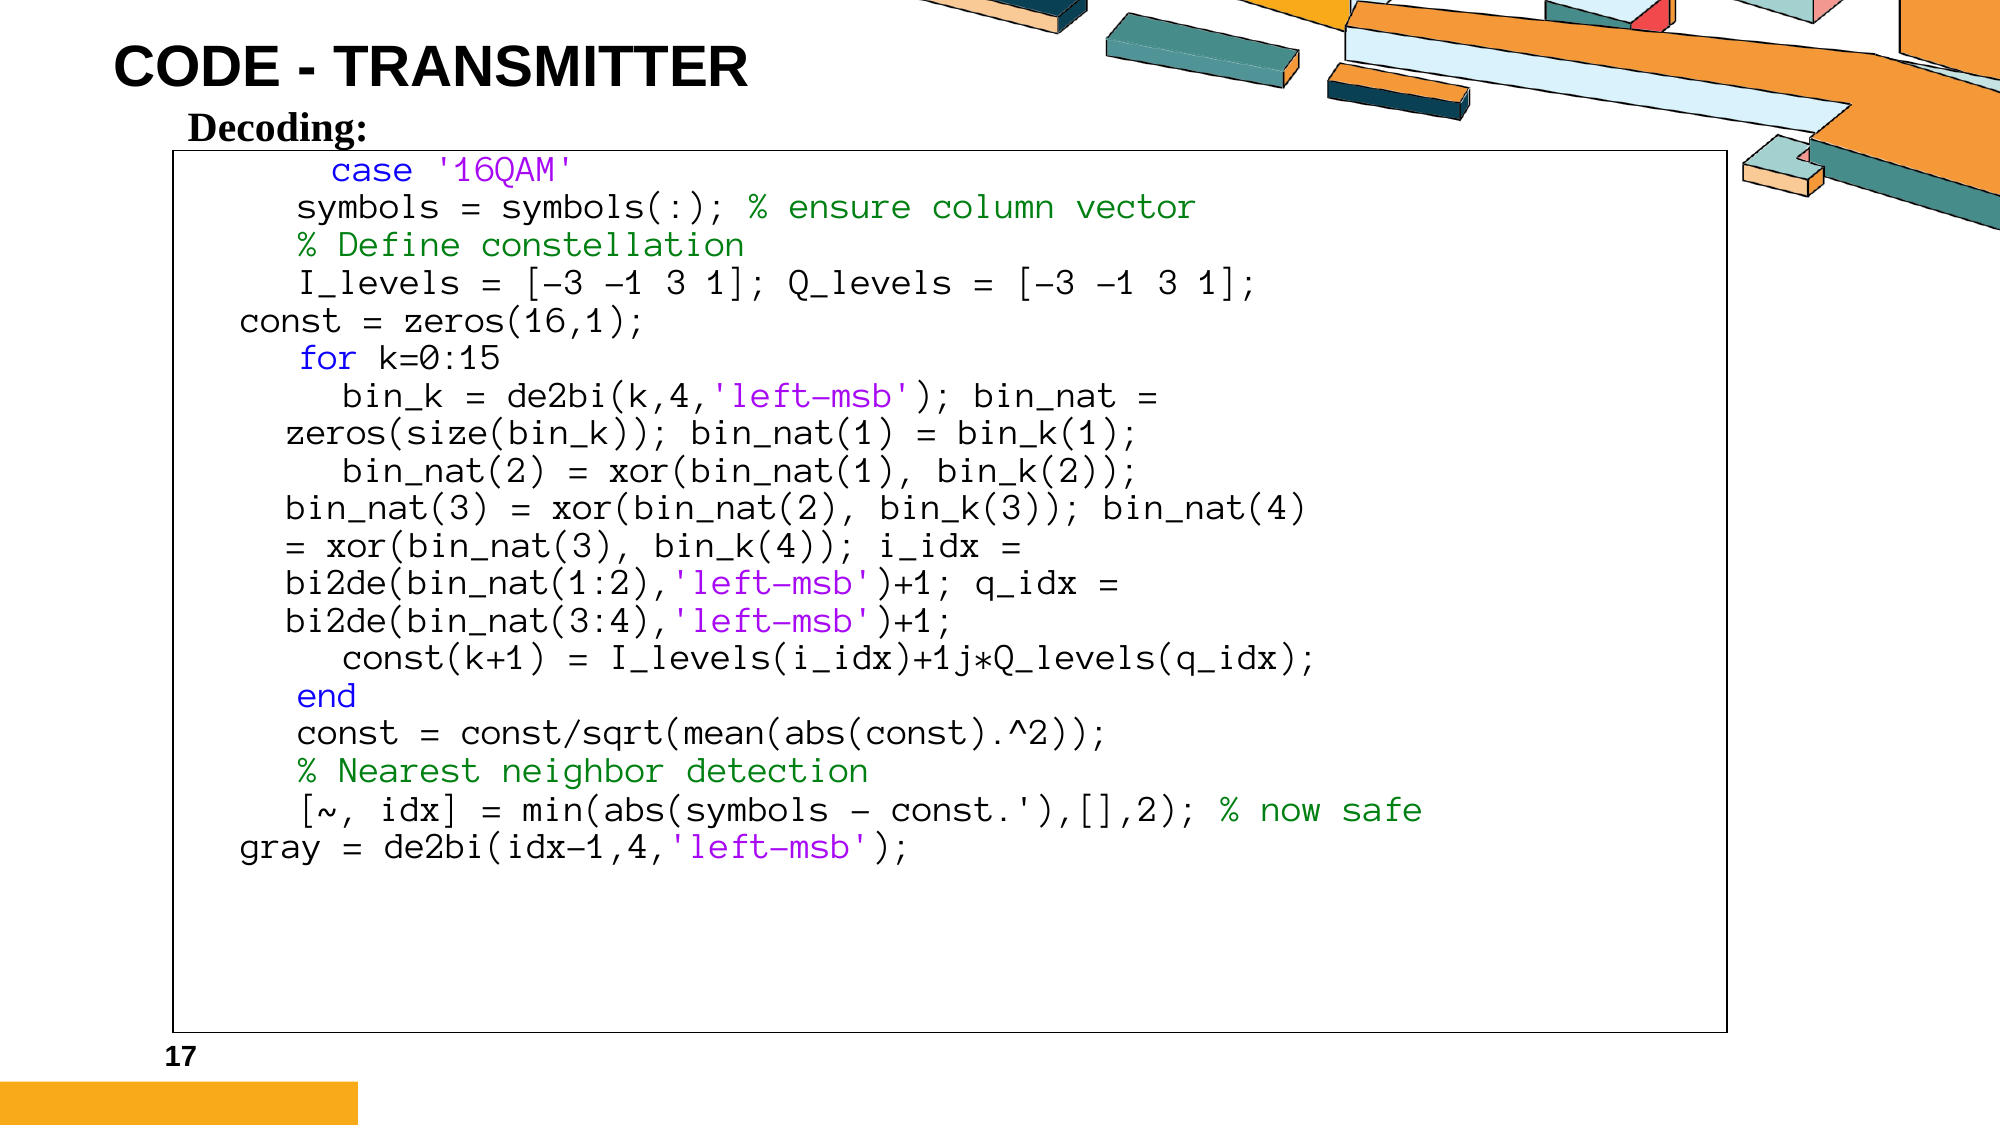

# Code - Transmitter
Decoding:

| case '16QAM' symbols = symbols(:); % ensure column vector % Define constellation I\_levels = [-3 -1 3 1]; Q\_levels = [-3 -1 3 1]; const = zeros(16,1); for k=0:15 bin\_k = de2bi(k,4,'left-msb'); bin\_nat = zeros(size(bin\_k)); bin\_nat(1) = bin\_k(1); bin\_nat(2) = xor(bin\_nat(1), bin\_k(2)); bin\_nat(3) = xor(bin\_nat(2), bin\_k(3)); bin\_nat(4) = xor(bin\_nat(3), bin\_k(4)); i\_idx = bi2de(bin\_nat(1:2),'left-msb')+1; q\_idx = bi2de(bin\_nat(3:4),'left-msb')+1; const(k+1) = I\_levels(i\_idx)+1j\*Q\_levels(q\_idx); end const = const/sqrt(mean(abs(const).^2)); % Nearest neighbor detection [~, idx] = min(abs(symbols - const.'),[],2); % now safe gray = de2bi(idx-1,4,'left-msb'); |
| --- |
17